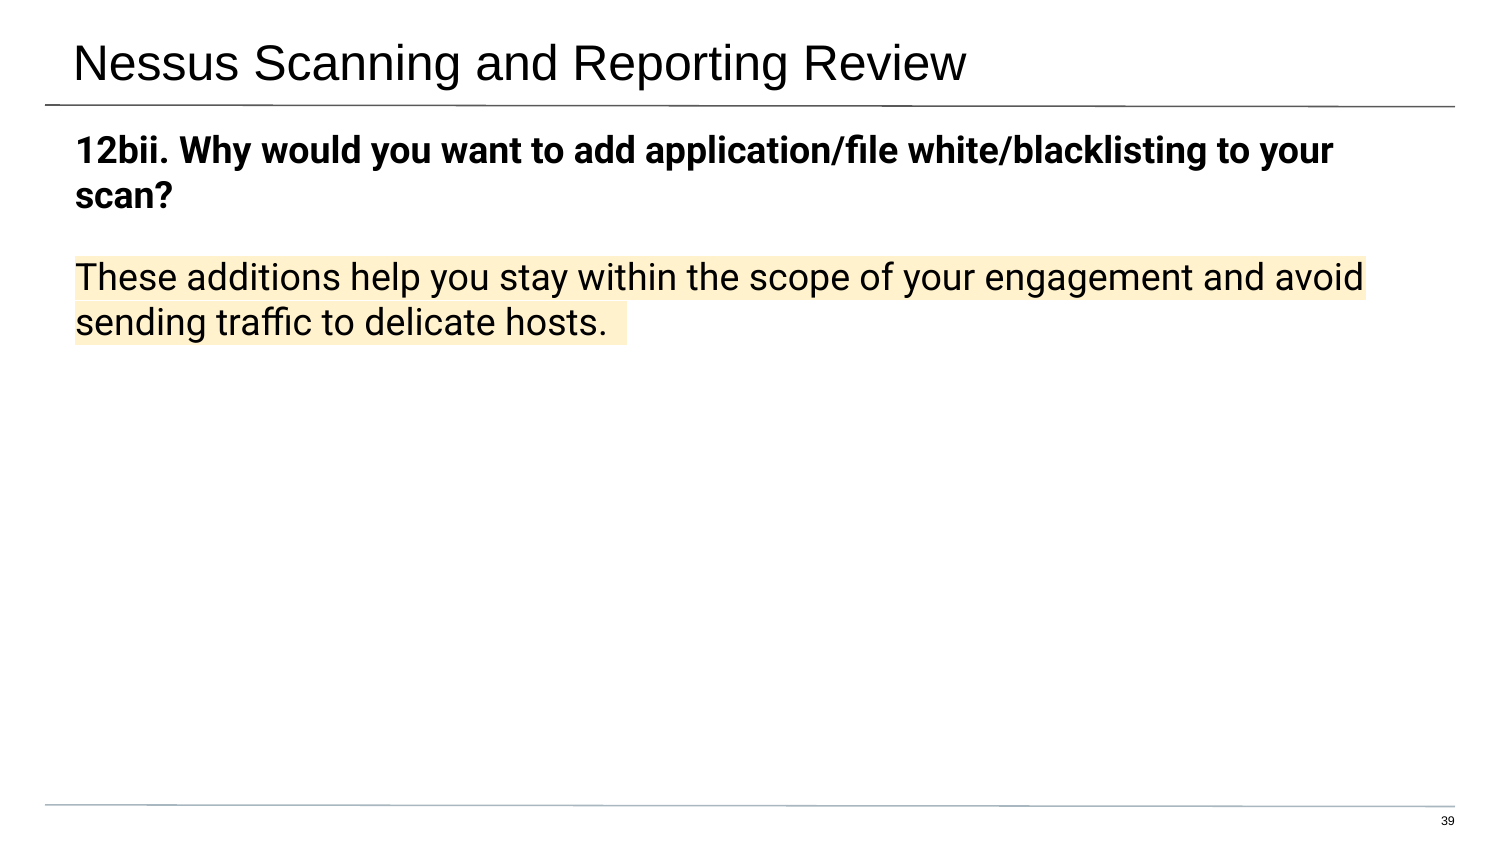

# Nessus Scanning and Reporting Review
12bii. Why would you want to add application/file white/blacklisting to your scan?

These additions help you stay within the scope of your engagement and avoid sending traffic to delicate hosts.

39